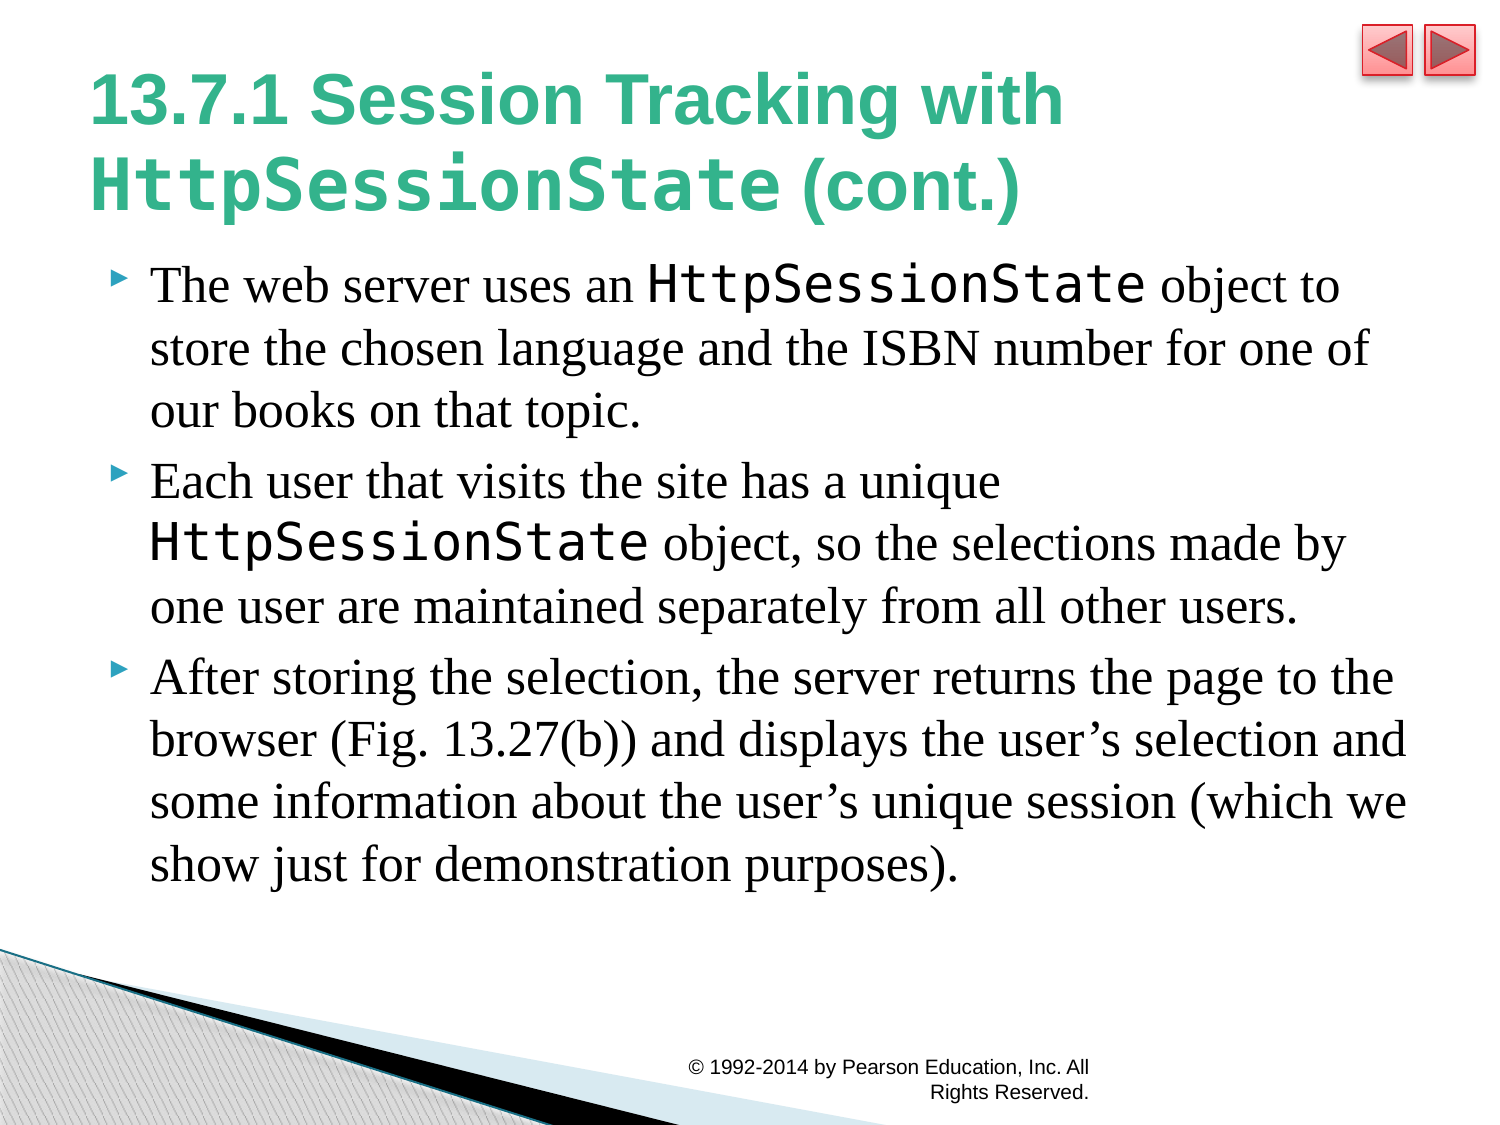

# 13.7.1 Session Tracking with HttpSessionState (cont.)
The web server uses an HttpSessionState object to store the chosen language and the ISBN number for one of our books on that topic.
Each user that visits the site has a unique HttpSessionState object, so the selections made by one user are maintained separately from all other users.
After storing the selection, the server returns the page to the browser (Fig. 13.27(b)) and displays the user’s selection and some information about the user’s unique session (which we show just for demonstration purposes).
© 1992-2014 by Pearson Education, Inc. All Rights Reserved.